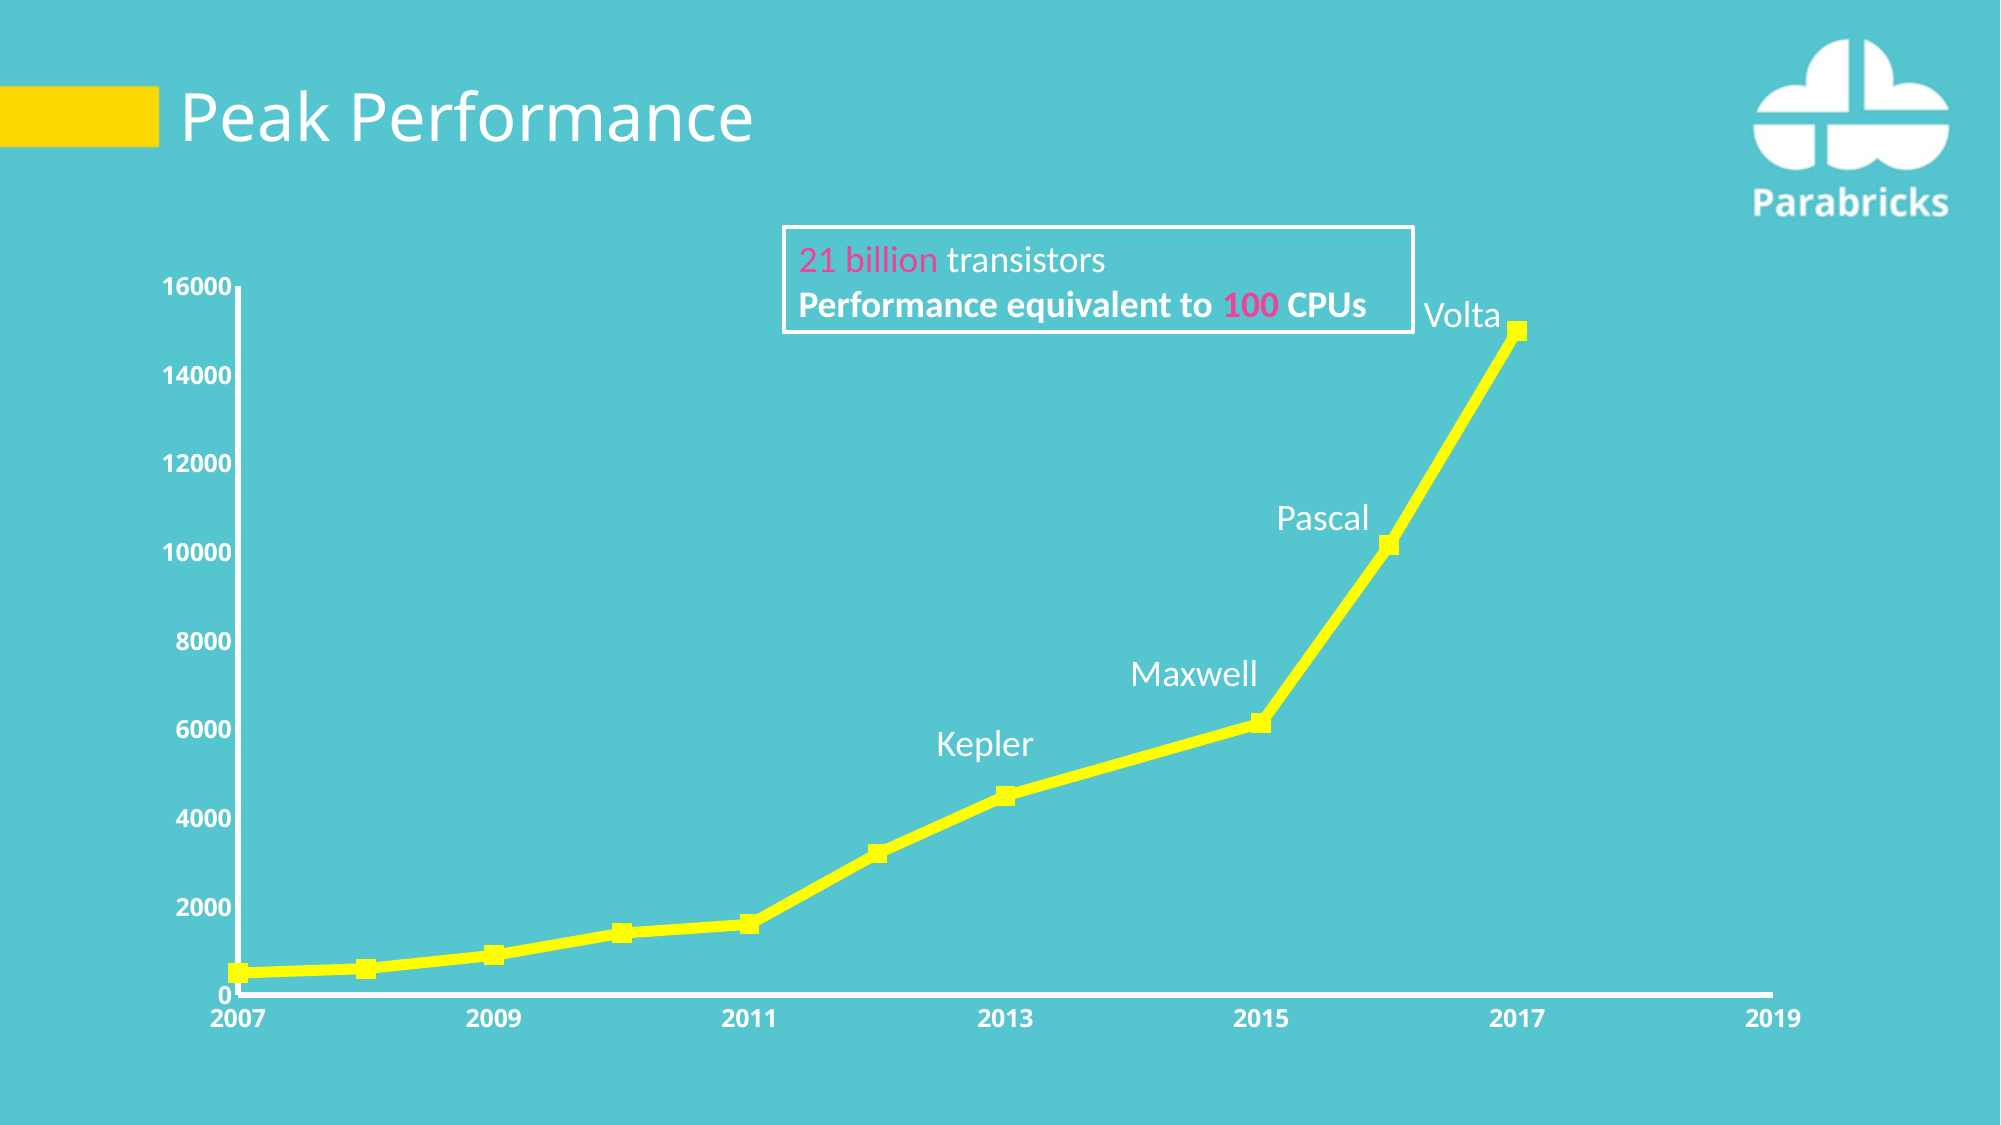

# Peak Performance
21 billion transistors
Performance equivalent to 100 CPUs

### Chart

| Category |  |
|---|---|
Volta
Pascal
Maxwell
Kepler